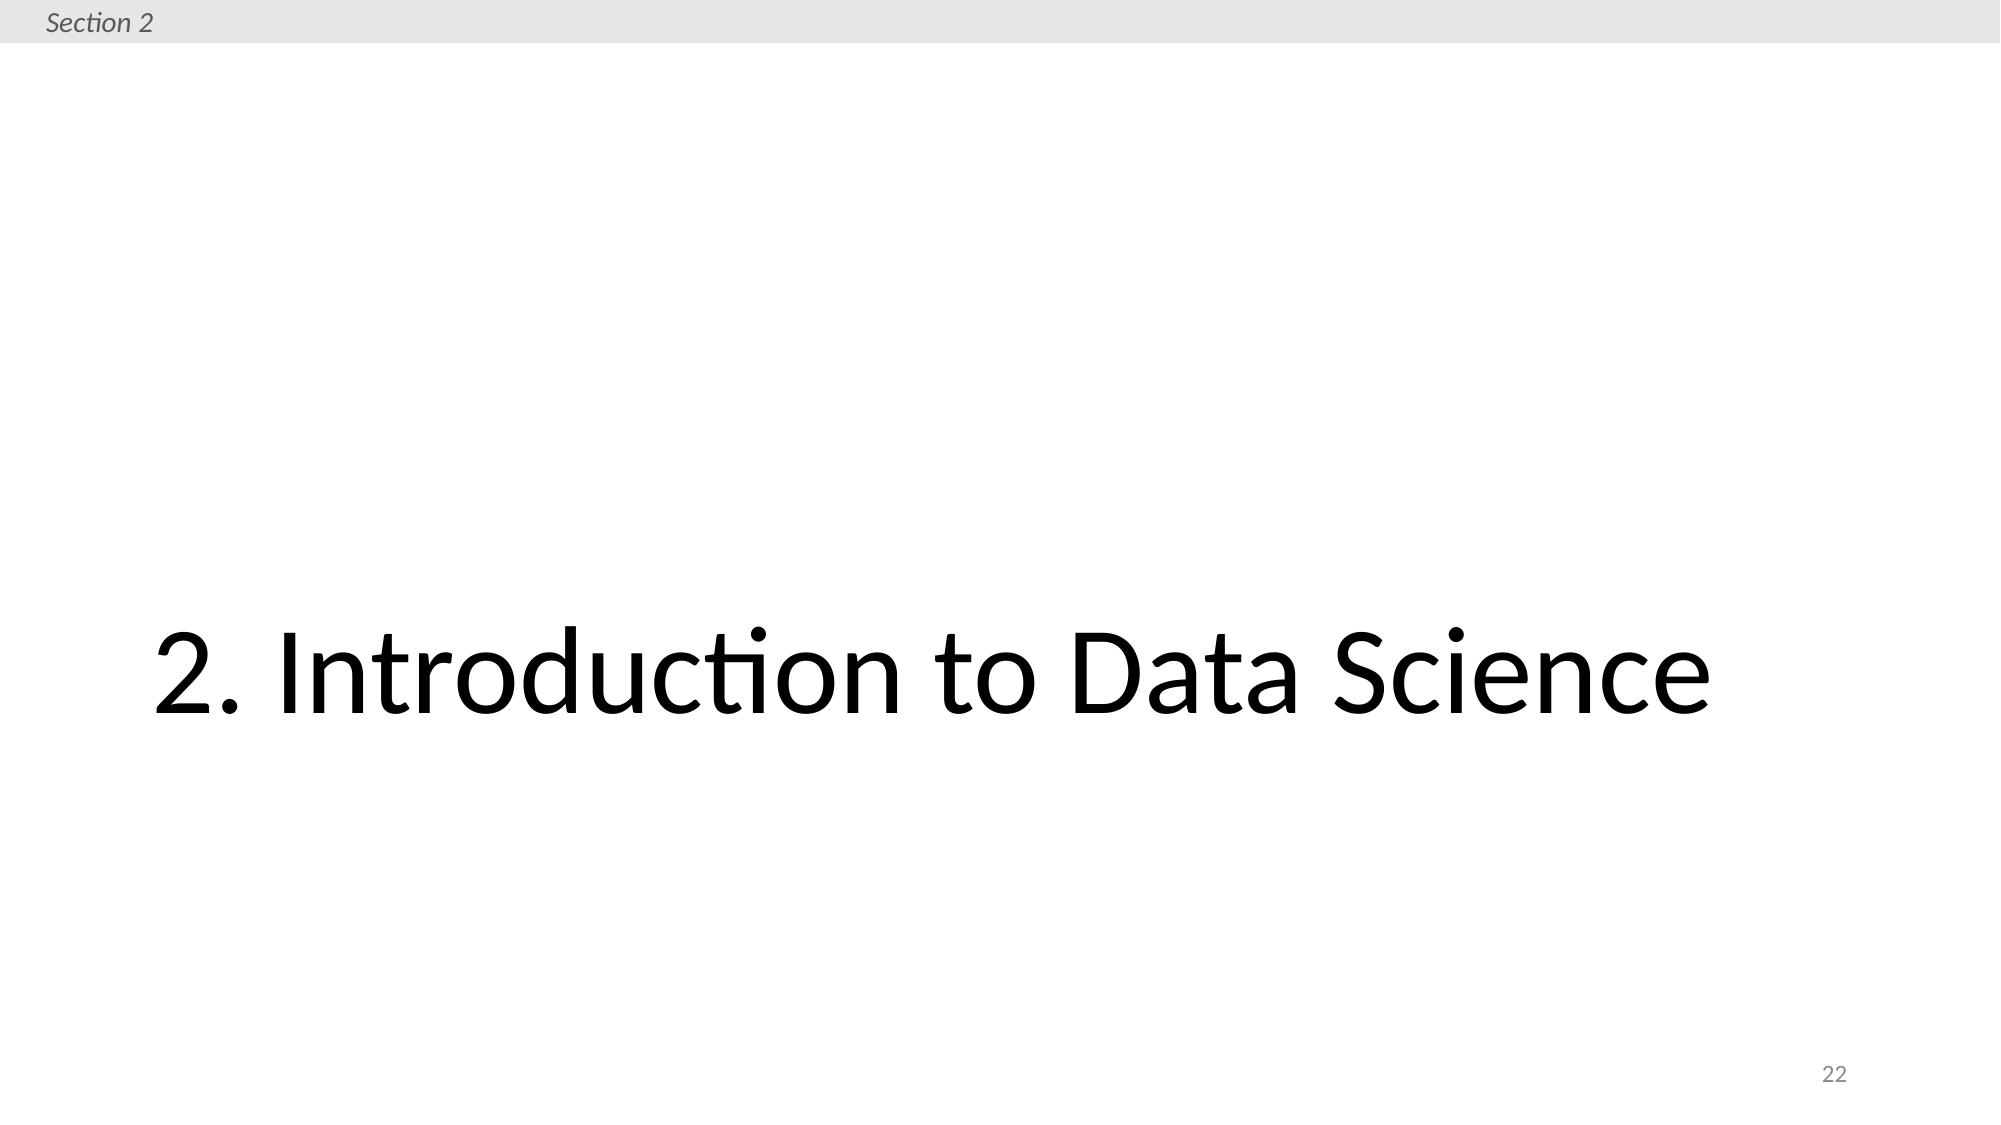

Section 2
# 2. Introduction to Data Science

22